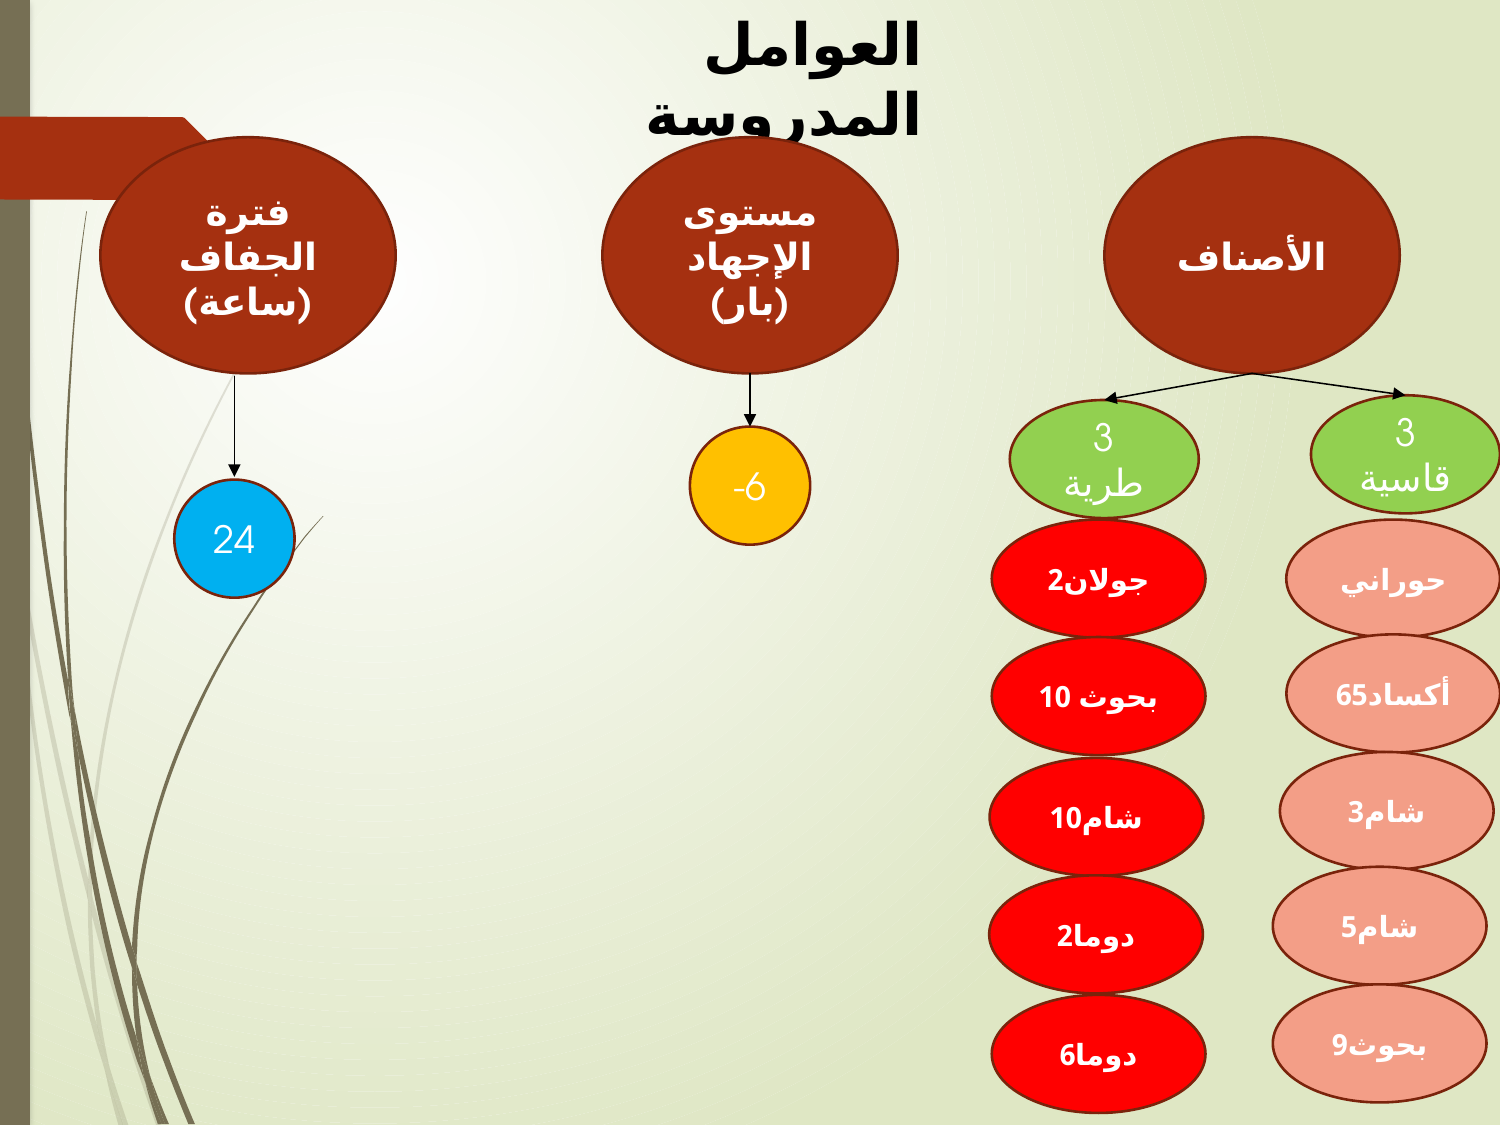

العوامل المدروسة
فترة الجفاف
(ساعة)
مستوى
الإجهاد
(بار)
الأصناف
3
قاسية
3
طرية
-6
24
جولان2
حوراني
أكساد65
بحوث 10
شام3
شام10
شام5
دوما2
بحوث9
دوما6